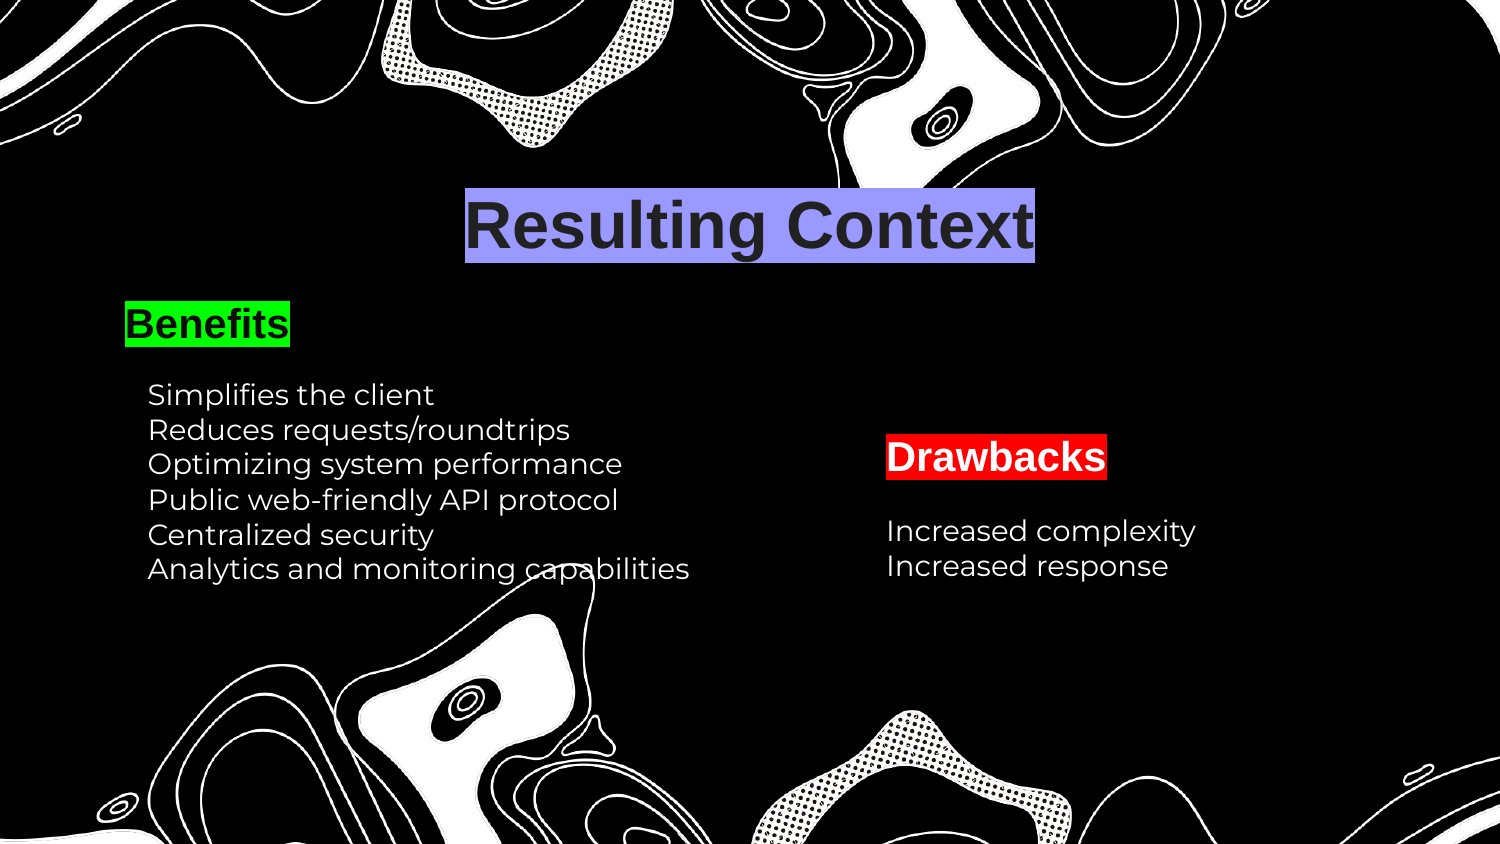

Resulting Context
# Benefits
Simplifies the client
Reduces requests/roundtrips
Optimizing system performance
Public web-friendly API protocol
Centralized security
Analytics and monitoring capabilities
Drawbacks
Increased complexity
Increased response